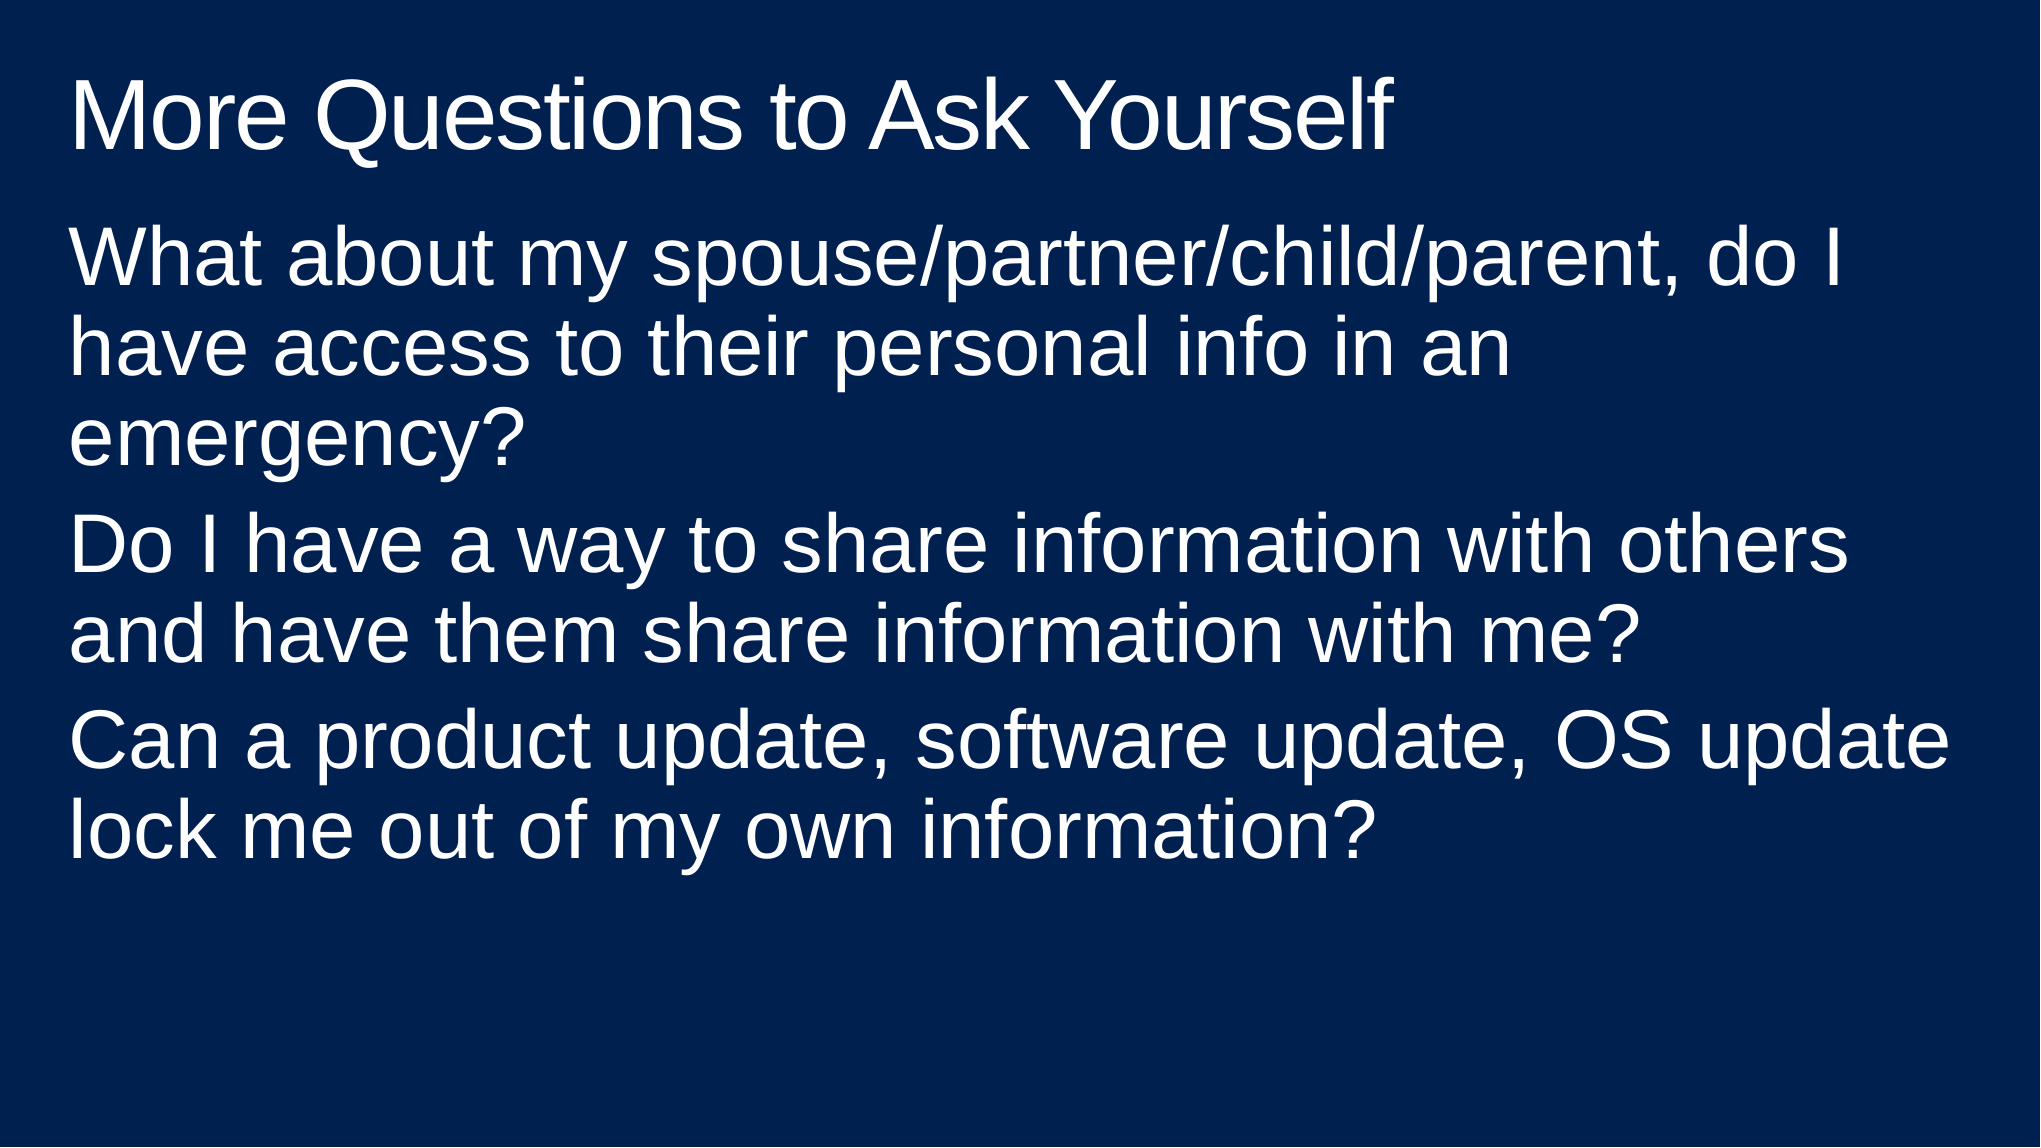

# More Questions to Ask Yourself
What about my spouse/partner/child/parent, do I have access to their personal info in an emergency?
Do I have a way to share information with others and have them share information with me?
Can a product update, software update, OS update lock me out of my own information?